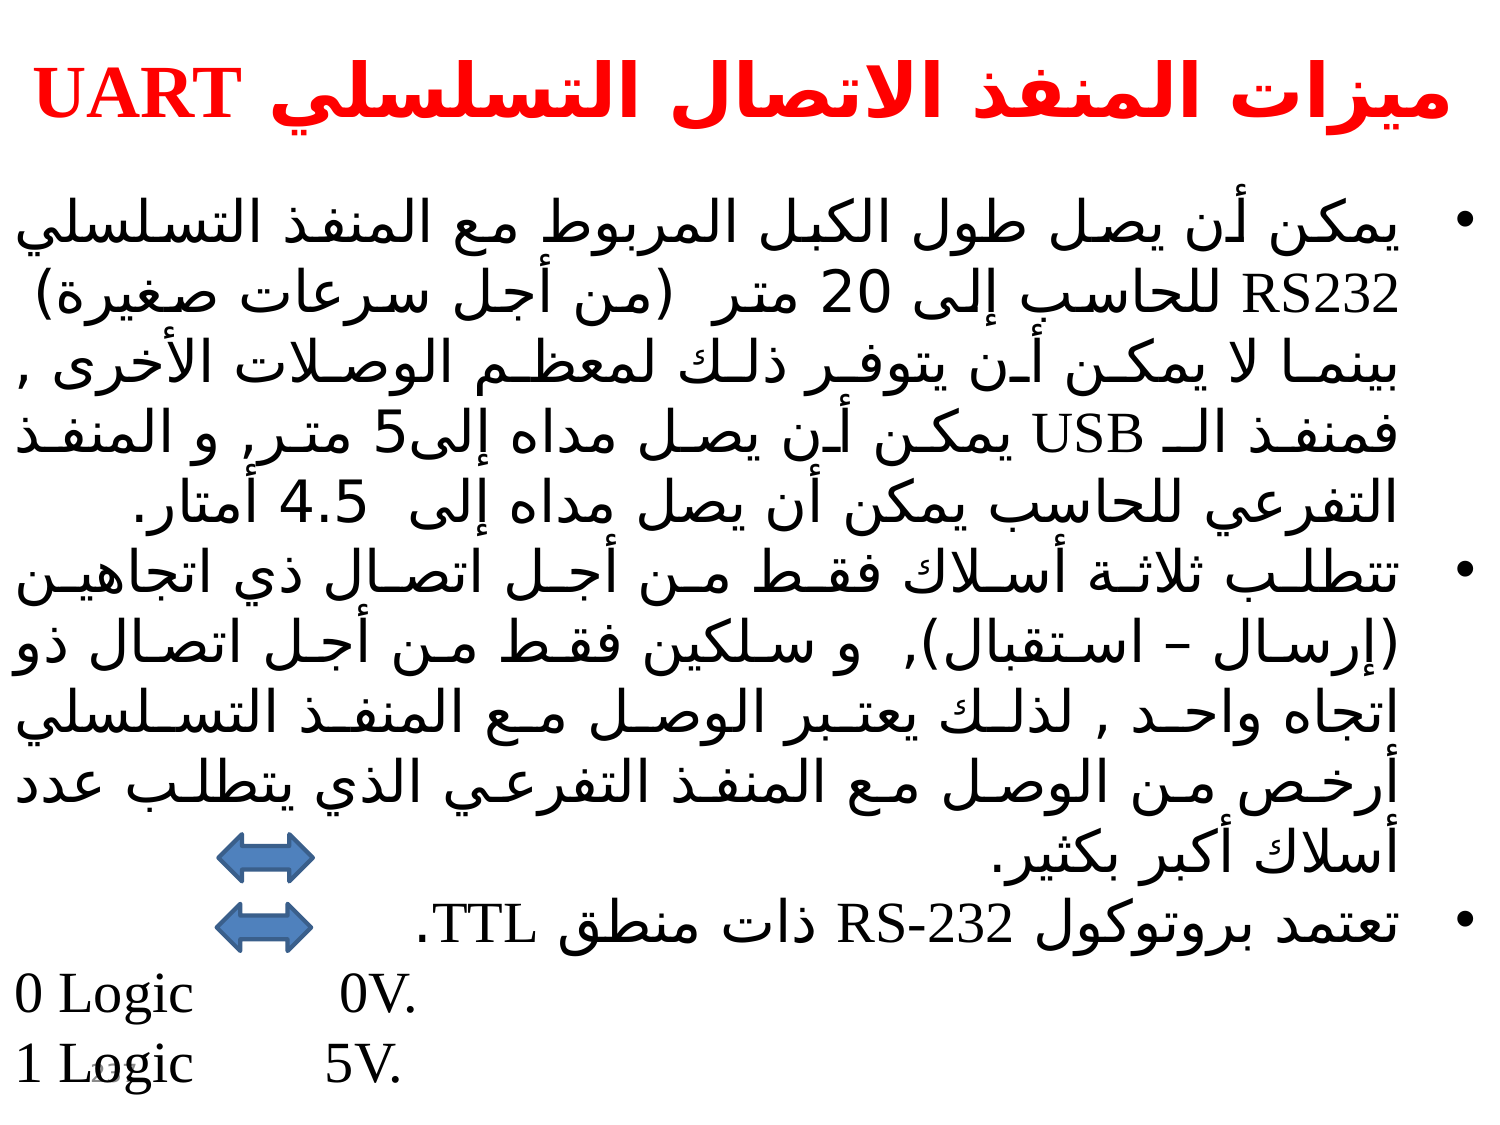

ميزات المنفذ الاتصال التسلسلي UART
يمكن أن يصل طول الكبل المربوط مع المنفذ التسلسلي RS232 للحاسب إلى 20 متر  (من أجل سرعات صغيرة)  بينما لا يمكن أن يتوفر ذلك لمعظم الوصلات الأخرى , فمنفذ الـ USB يمكن أن يصل مداه إلى5 متر, و المنفذ التفرعي للحاسب يمكن أن يصل مداه إلى  4.5 أمتار.
تتطلب ثلاثة أسلاك فقط من أجل اتصال ذي اتجاهين (إرسال – استقبال),  و سلكين فقط من أجل اتصال ذو اتجاه واحد , لذلك يعتبر الوصل مع المنفذ التسلسلي أرخص من الوصل مع المنفذ التفرعي الذي يتطلب عدد أسلاك أكبر بكثير.
تعتمد بروتوكول RS-232 ذات منطق TTL.
0 Logic          0V.
1 Logic         5V.

237